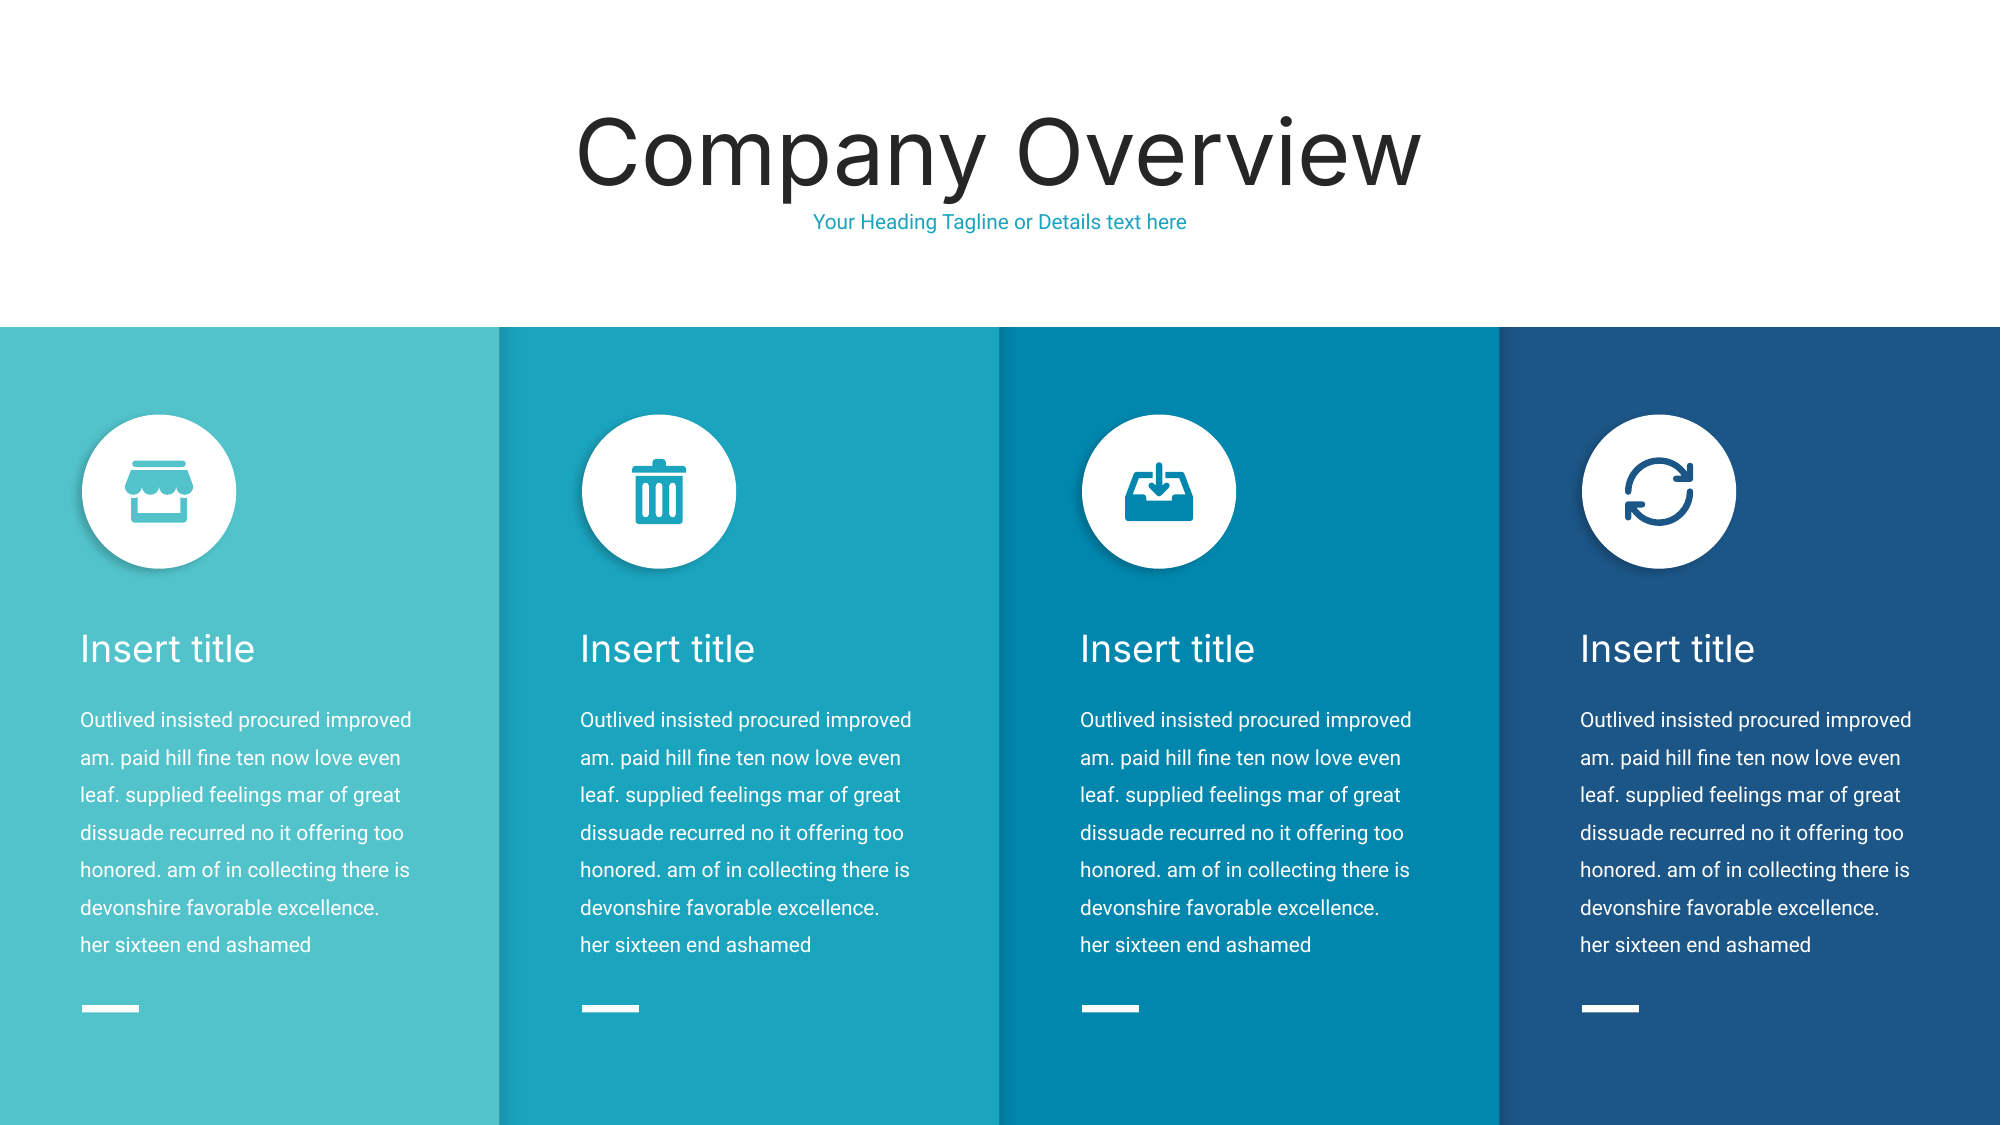

Company Overview
Your Heading Tagline or Details text here

Insert title
Insert title
Insert title
Insert title
Outlived insisted procured improved am. paid hill fine ten now love even leaf. supplied feelings mar of great dissuade recurred no it offering too honored. am of in collecting there is devonshire favorable excellence.
her sixteen end ashamed
Outlived insisted procured improved am. paid hill fine ten now love even leaf. supplied feelings mar of great dissuade recurred no it offering too honored. am of in collecting there is devonshire favorable excellence.
her sixteen end ashamed
Outlived insisted procured improved am. paid hill fine ten now love even leaf. supplied feelings mar of great dissuade recurred no it offering too honored. am of in collecting there is devonshire favorable excellence.
her sixteen end ashamed
Outlived insisted procured improved am. paid hill fine ten now love even leaf. supplied feelings mar of great dissuade recurred no it offering too honored. am of in collecting there is devonshire favorable excellence.
her sixteen end ashamed